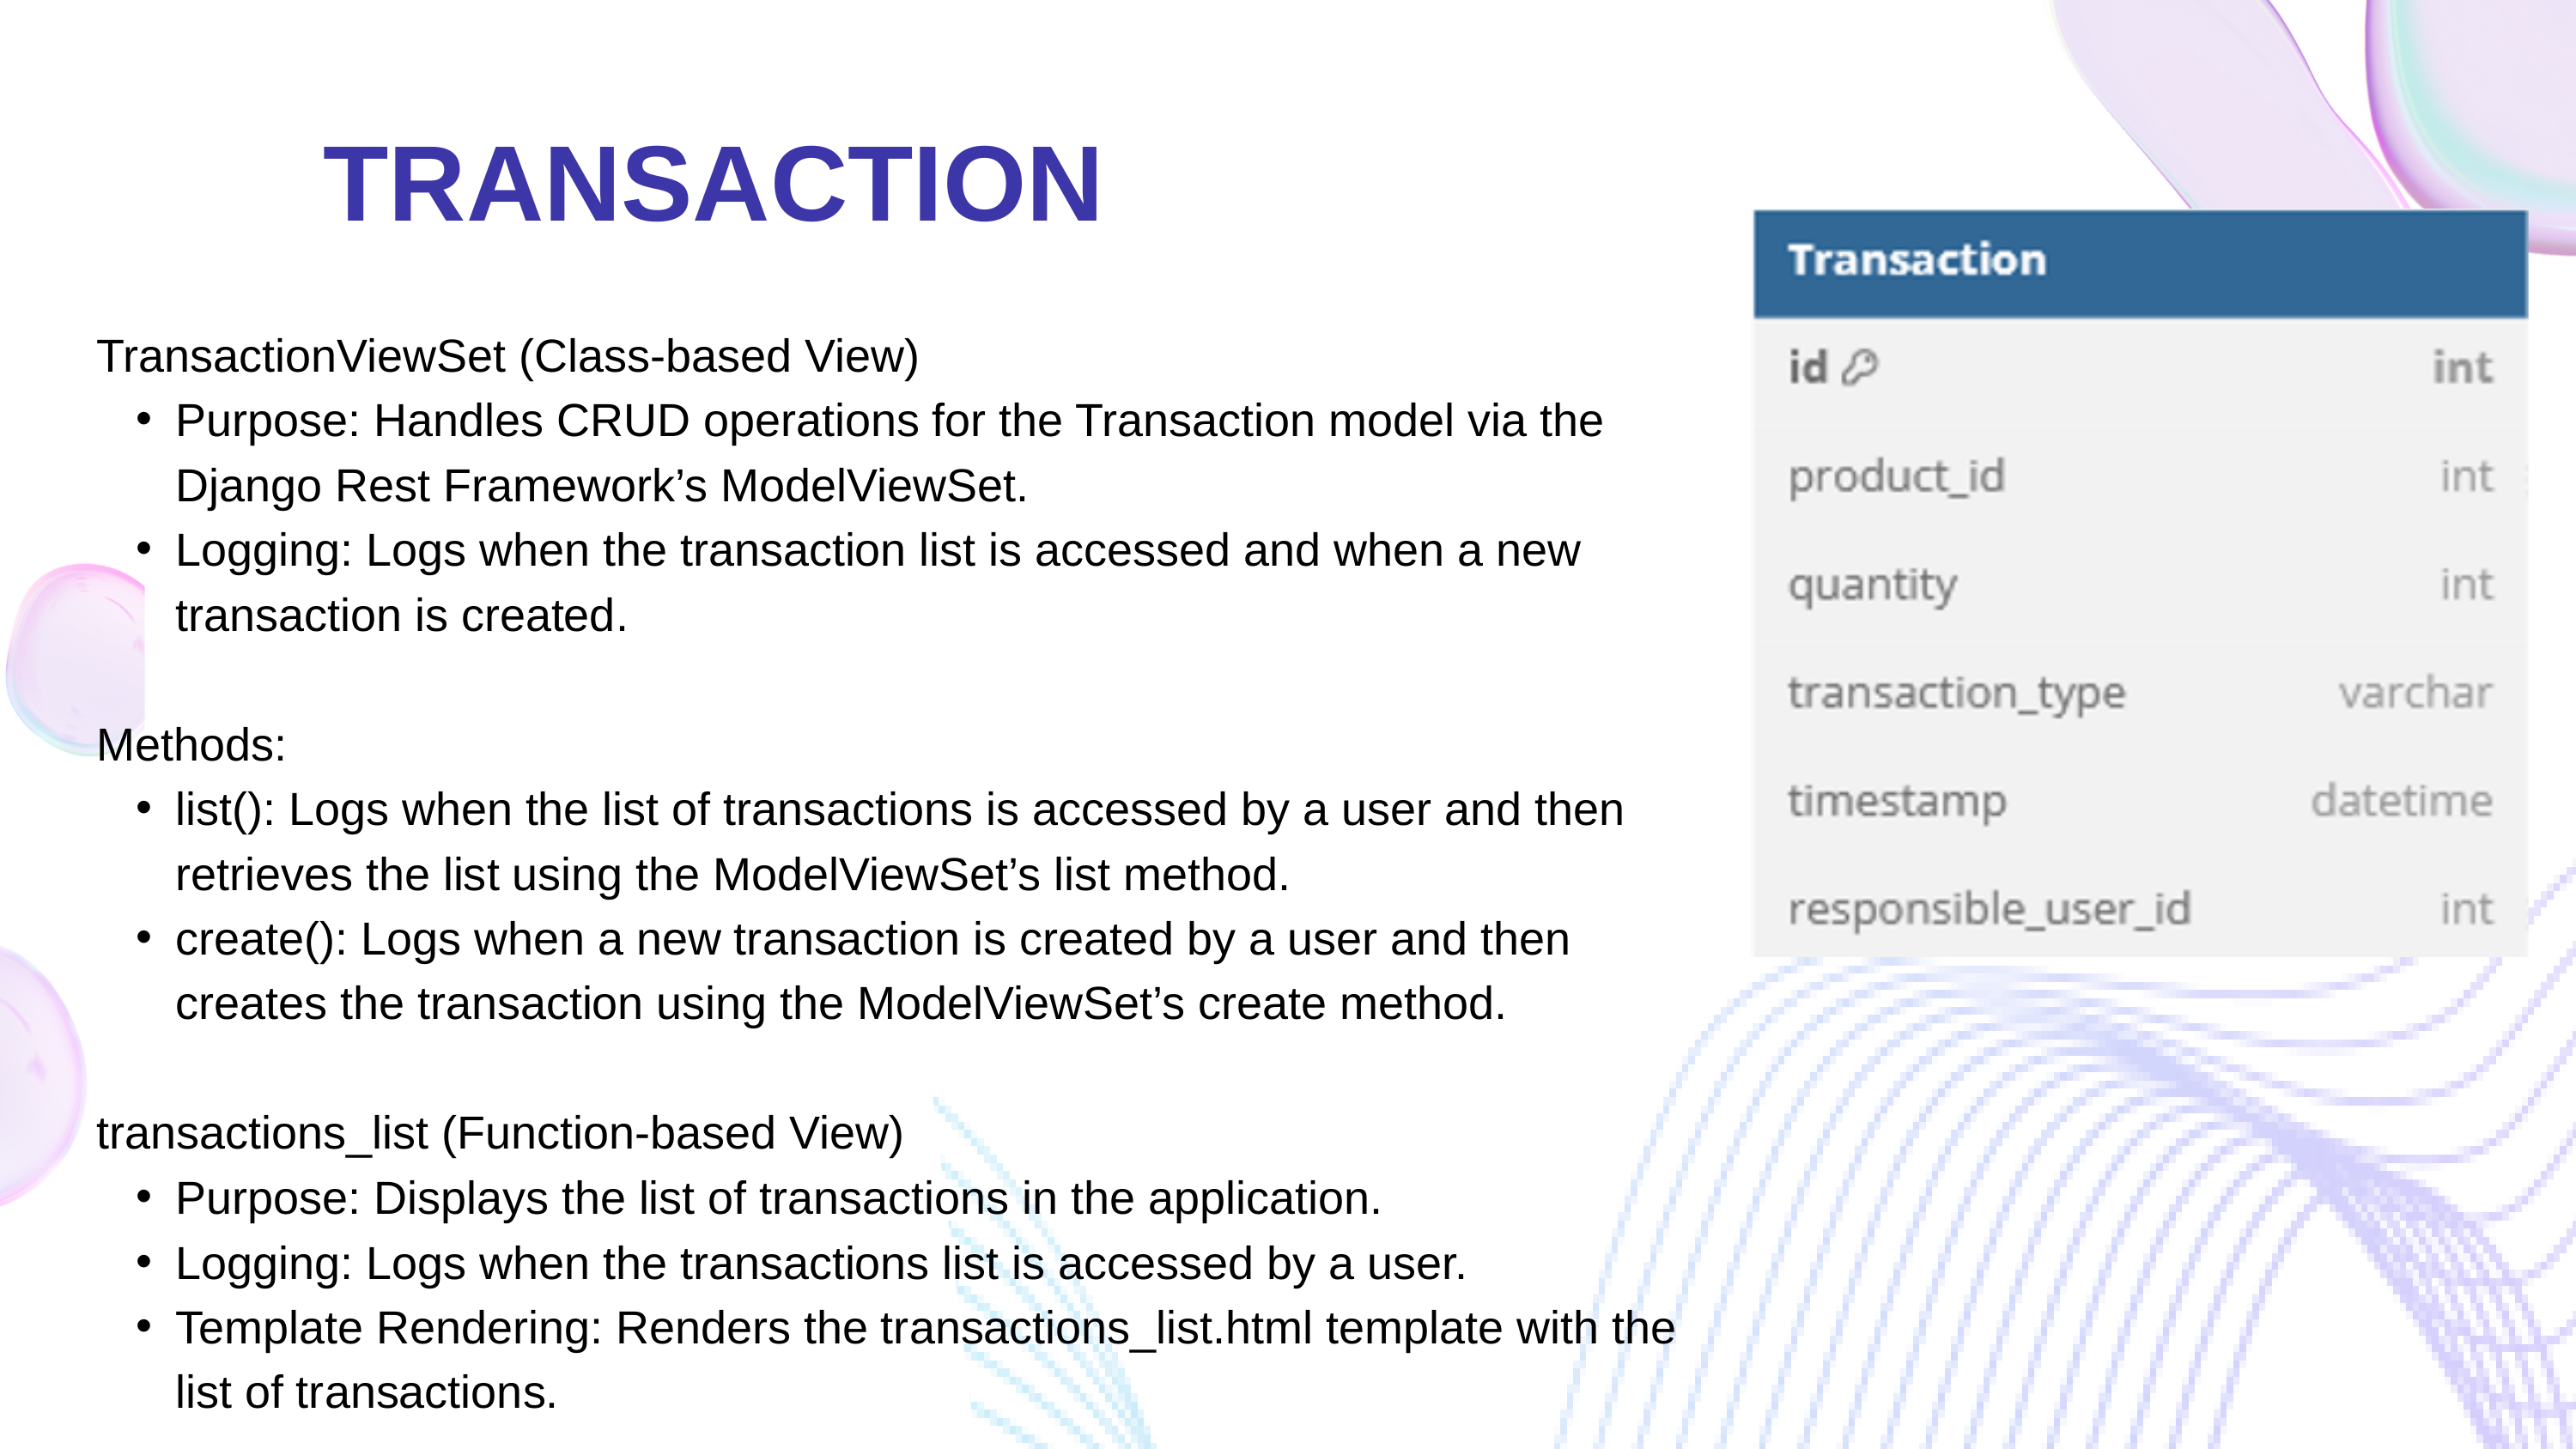

TRANSACTION

TransactionViewSet (Class-based View)
Purpose: Handles CRUD operations for the Transaction model via the Django Rest Framework’s ModelViewSet.
Logging: Logs when the transaction list is accessed and when a new transaction is created.

Methods:
list(): Logs when the list of transactions is accessed by a user and then retrieves the list using the ModelViewSet’s list method.
create(): Logs when a new transaction is created by a user and then creates the transaction using the ModelViewSet’s create method.

transactions_list (Function-based View)
Purpose: Displays the list of transactions in the application.
Logging: Logs when the transactions list is accessed by a user.
Template Rendering: Renders the transactions_list.html template with the list of transactions.